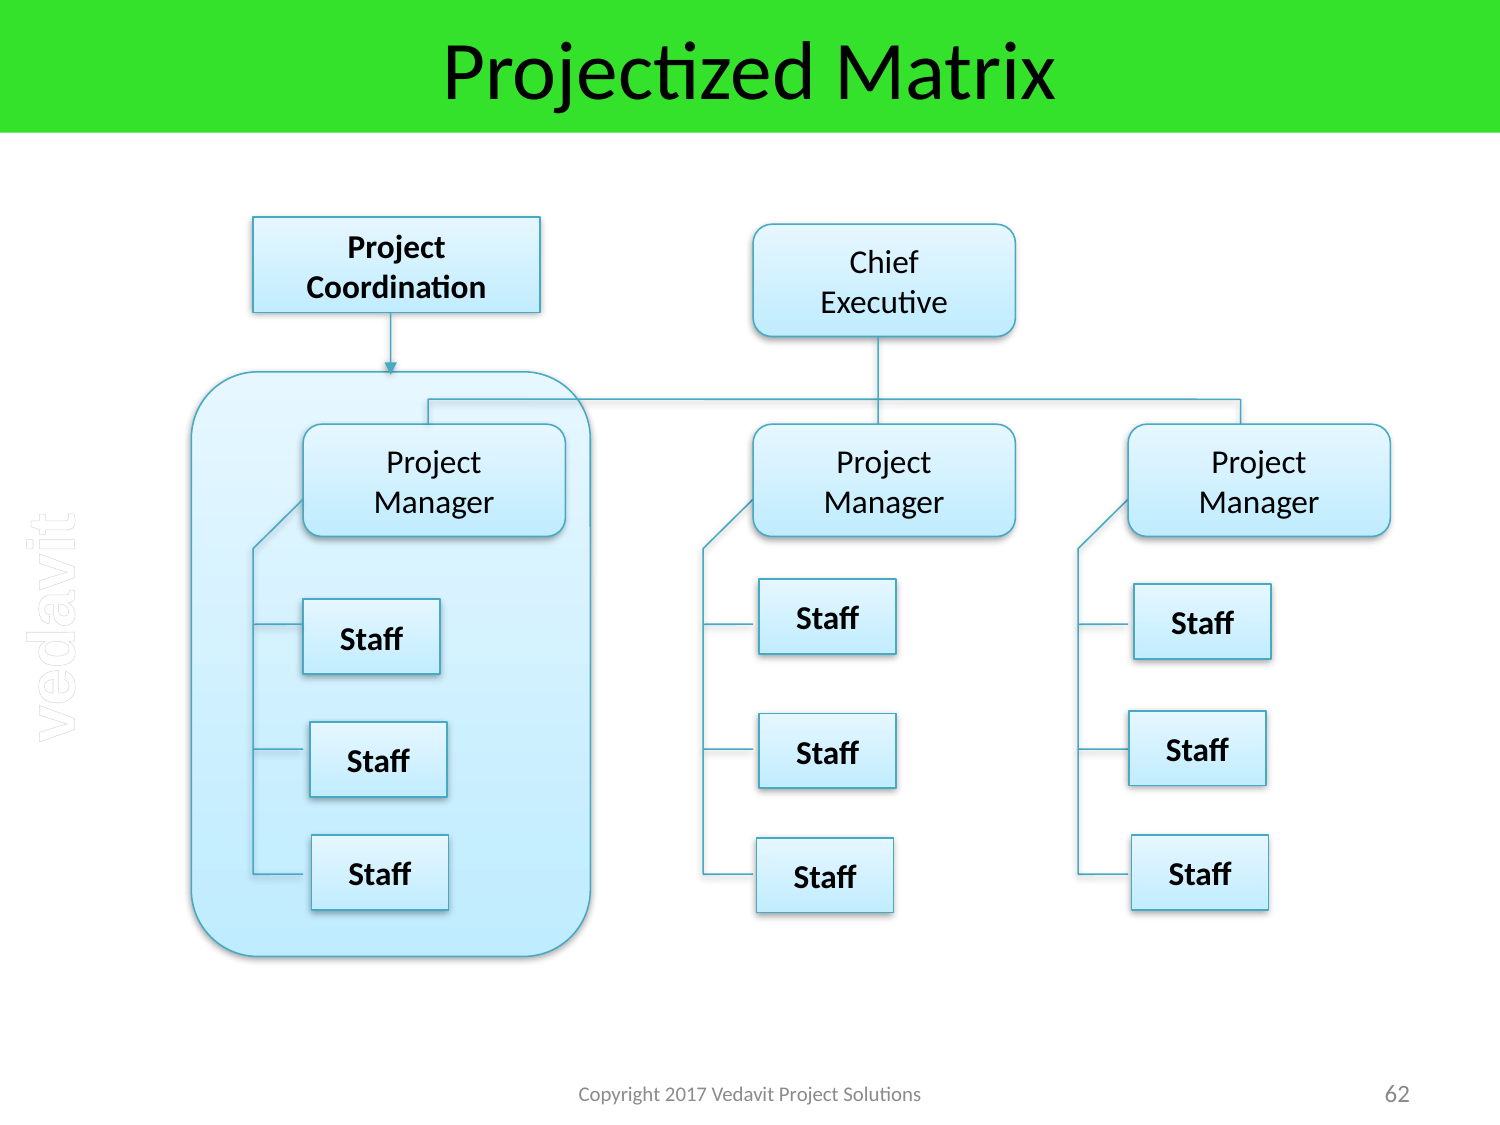

# Projectized Matrix

Project Coordination
Chief
Executive

Project
Manager
Project
Manager
Project
Manager

Staff
Staff
Staff
Staff
Staff
Staff
Staff
Staff
Staff
Copyright 2017 Vedavit Project Solutions
62